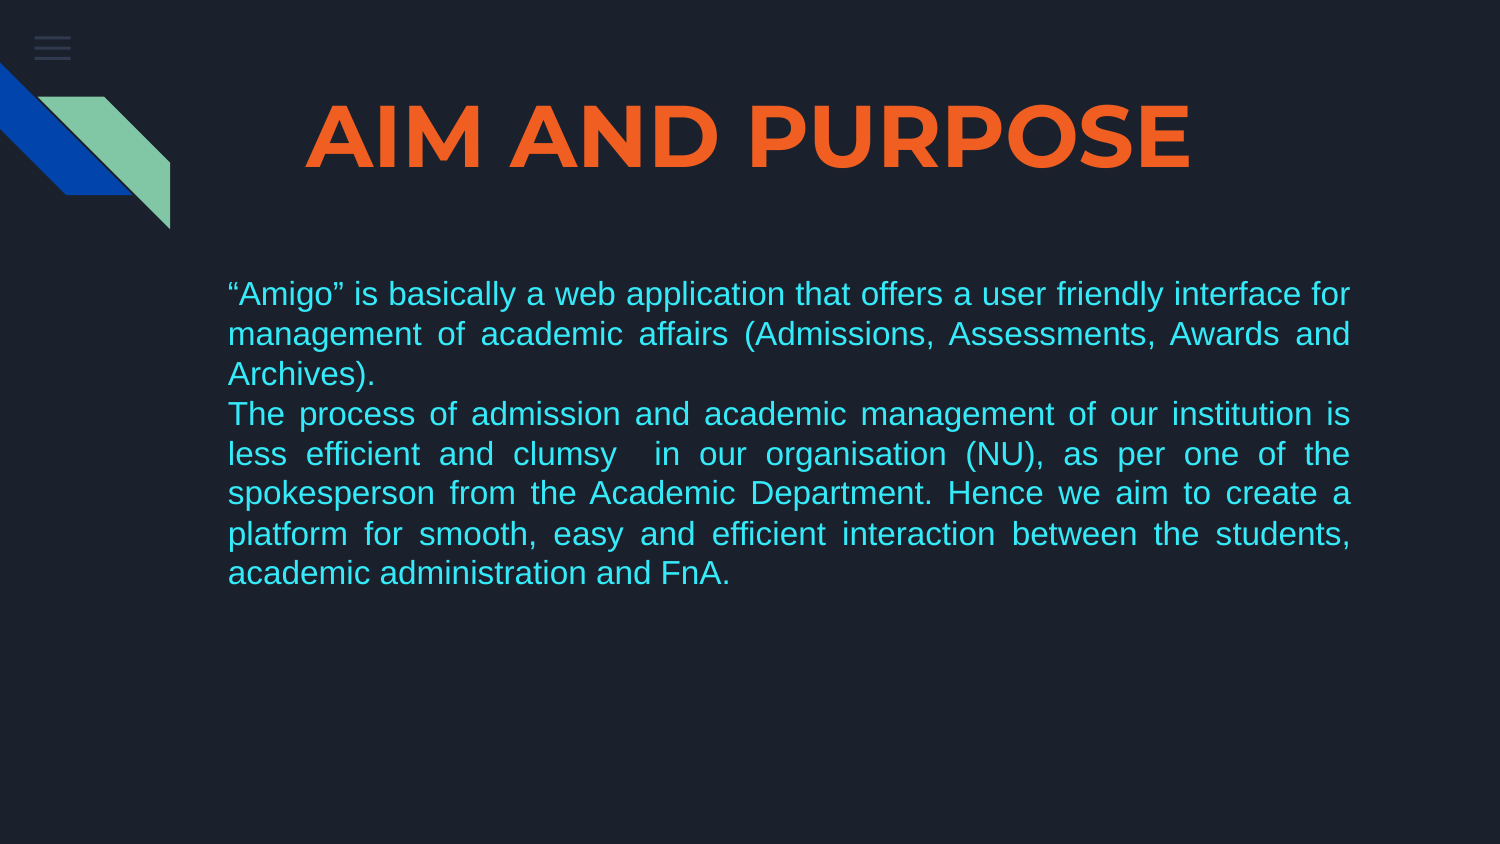

# AIM AND PURPOSE
“Amigo” is basically a web application that offers a user friendly interface for management of academic affairs (Admissions, Assessments, Awards and Archives).
The process of admission and academic management of our institution is less efficient and clumsy  in our organisation (NU), as per one of the spokesperson from the Academic Department. Hence we aim to create a platform for smooth, easy and efficient interaction between the students, academic administration and FnA.